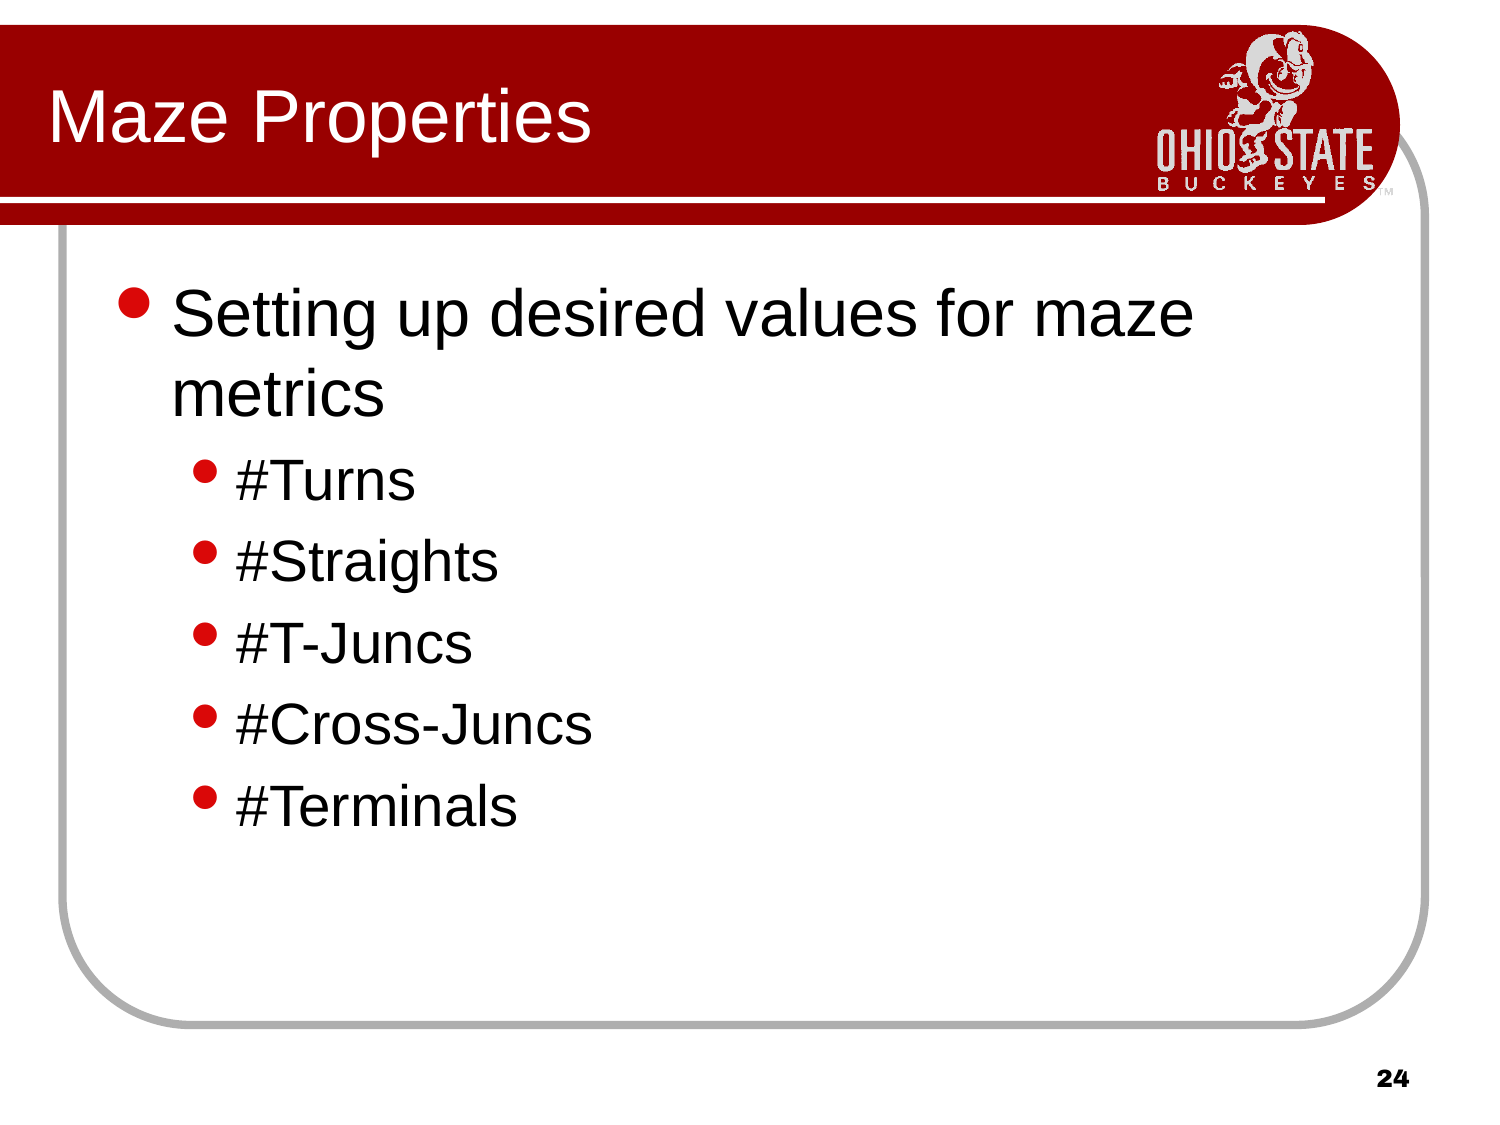

# Maze Properties
Setting up desired values for maze metrics
#Turns
#Straights
#T-Juncs
#Cross-Juncs
#Terminals

24